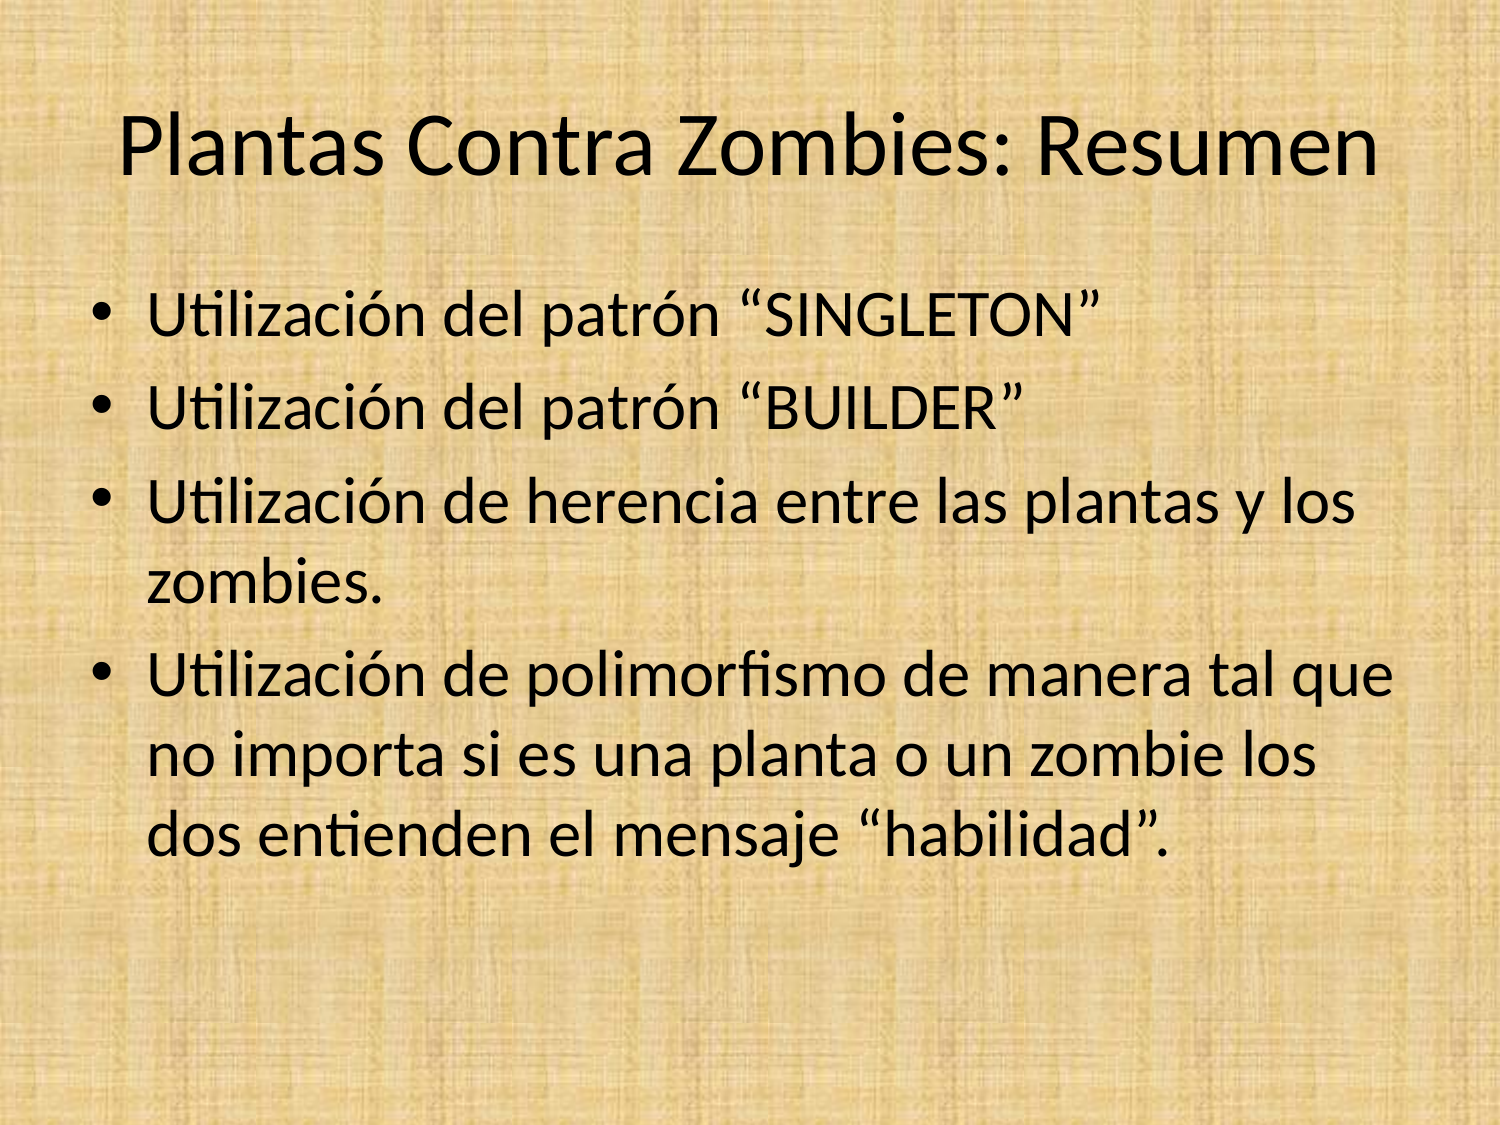

# Plantas Contra Zombies: Resumen
Utilización del patrón “SINGLETON”
Utilización del patrón “BUILDER”
Utilización de herencia entre las plantas y los zombies.
Utilización de polimorfismo de manera tal que no importa si es una planta o un zombie los dos entienden el mensaje “habilidad”.